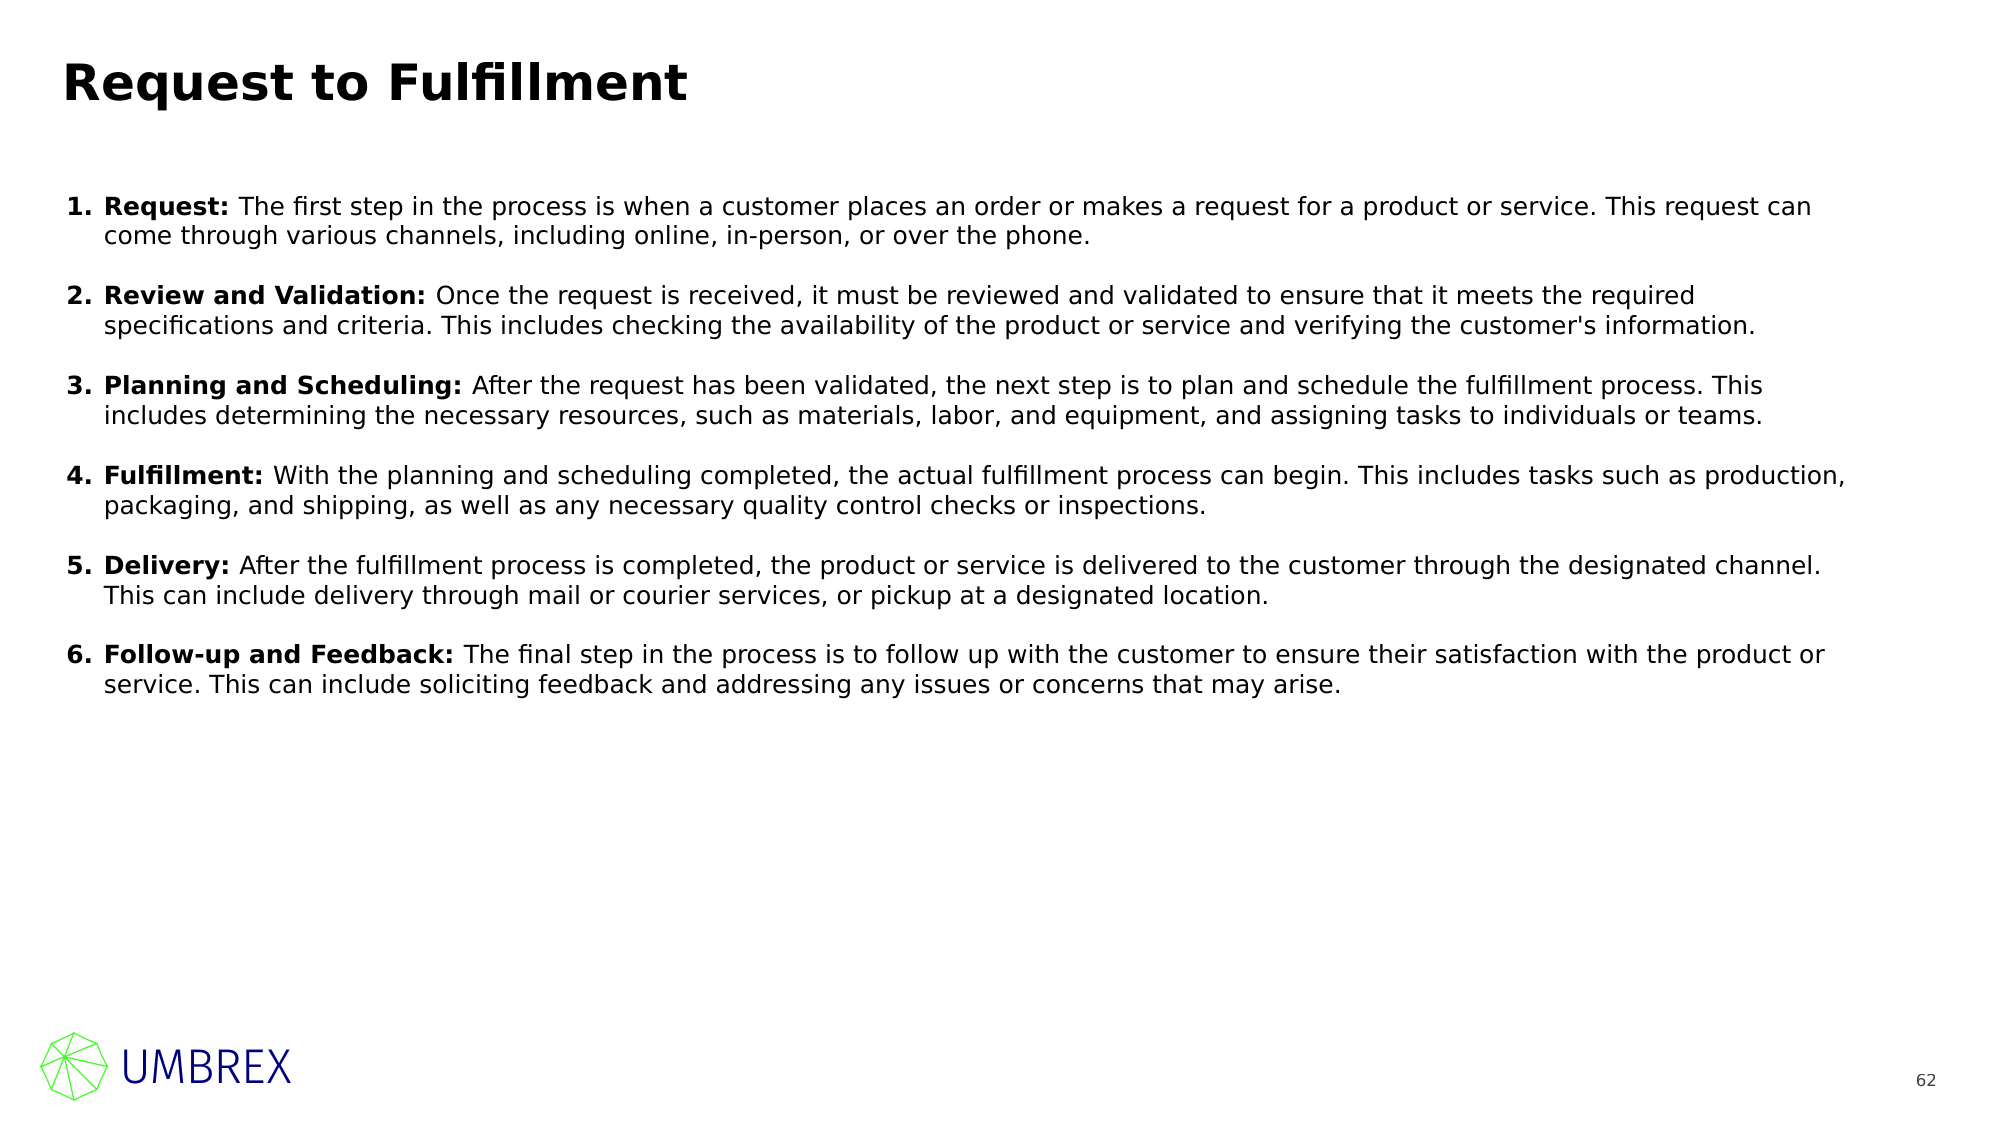

# Request to Fulfillment
Request: The first step in the process is when a customer places an order or makes a request for a product or service. This request can come through various channels, including online, in-person, or over the phone.

Review and Validation: Once the request is received, it must be reviewed and validated to ensure that it meets the required specifications and criteria. This includes checking the availability of the product or service and verifying the customer's information.

Planning and Scheduling: After the request has been validated, the next step is to plan and schedule the fulfillment process. This includes determining the necessary resources, such as materials, labor, and equipment, and assigning tasks to individuals or teams.

Fulfillment: With the planning and scheduling completed, the actual fulfillment process can begin. This includes tasks such as production, packaging, and shipping, as well as any necessary quality control checks or inspections.

Delivery: After the fulfillment process is completed, the product or service is delivered to the customer through the designated channel. This can include delivery through mail or courier services, or pickup at a designated location.

Follow-up and Feedback: The final step in the process is to follow up with the customer to ensure their satisfaction with the product or service. This can include soliciting feedback and addressing any issues or concerns that may arise.